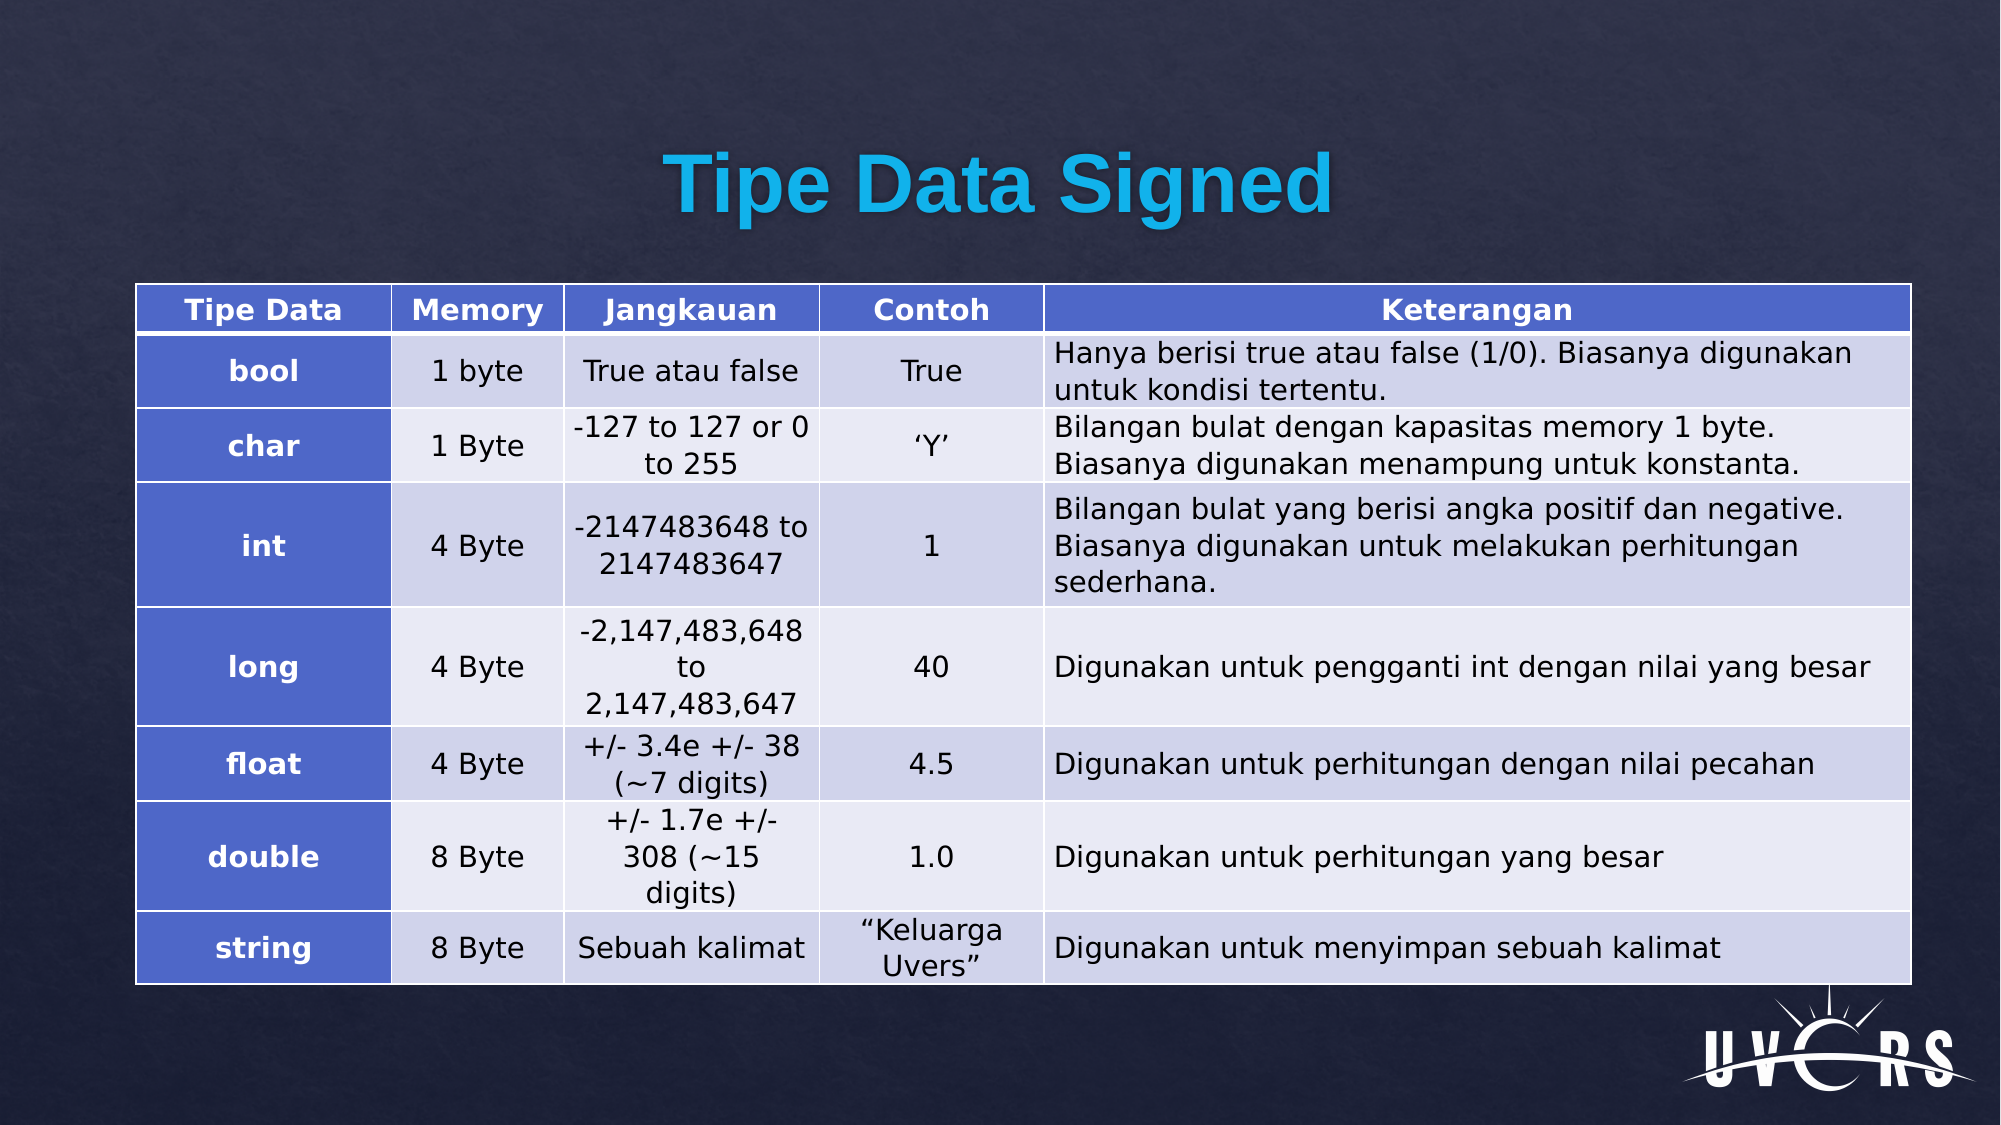

# Tipe Data Signed
| Tipe Data | Memory | Jangkauan | Contoh | Keterangan |
| --- | --- | --- | --- | --- |
| bool | 1 byte | True atau false | True | Hanya berisi true atau false (1/0). Biasanya digunakan untuk kondisi tertentu. |
| char | 1 Byte | -127 to 127 or 0 to 255 | ‘Y’ | Bilangan bulat dengan kapasitas memory 1 byte. Biasanya digunakan menampung untuk konstanta. |
| int | 4 Byte | -2147483648 to 2147483647 | 1 | Bilangan bulat yang berisi angka positif dan negative. Biasanya digunakan untuk melakukan perhitungan sederhana. |
| long | 4 Byte | -2,147,483,648 to 2,147,483,647 | 40 | Digunakan untuk pengganti int dengan nilai yang besar |
| float | 4 Byte | +/- 3.4e +/- 38 (~7 digits) | 4.5 | Digunakan untuk perhitungan dengan nilai pecahan |
| double | 8 Byte | +/- 1.7e +/- 308 (~15 digits) | 1.0 | Digunakan untuk perhitungan yang besar |
| string | 8 Byte | Sebuah kalimat | “Keluarga Uvers” | Digunakan untuk menyimpan sebuah kalimat |